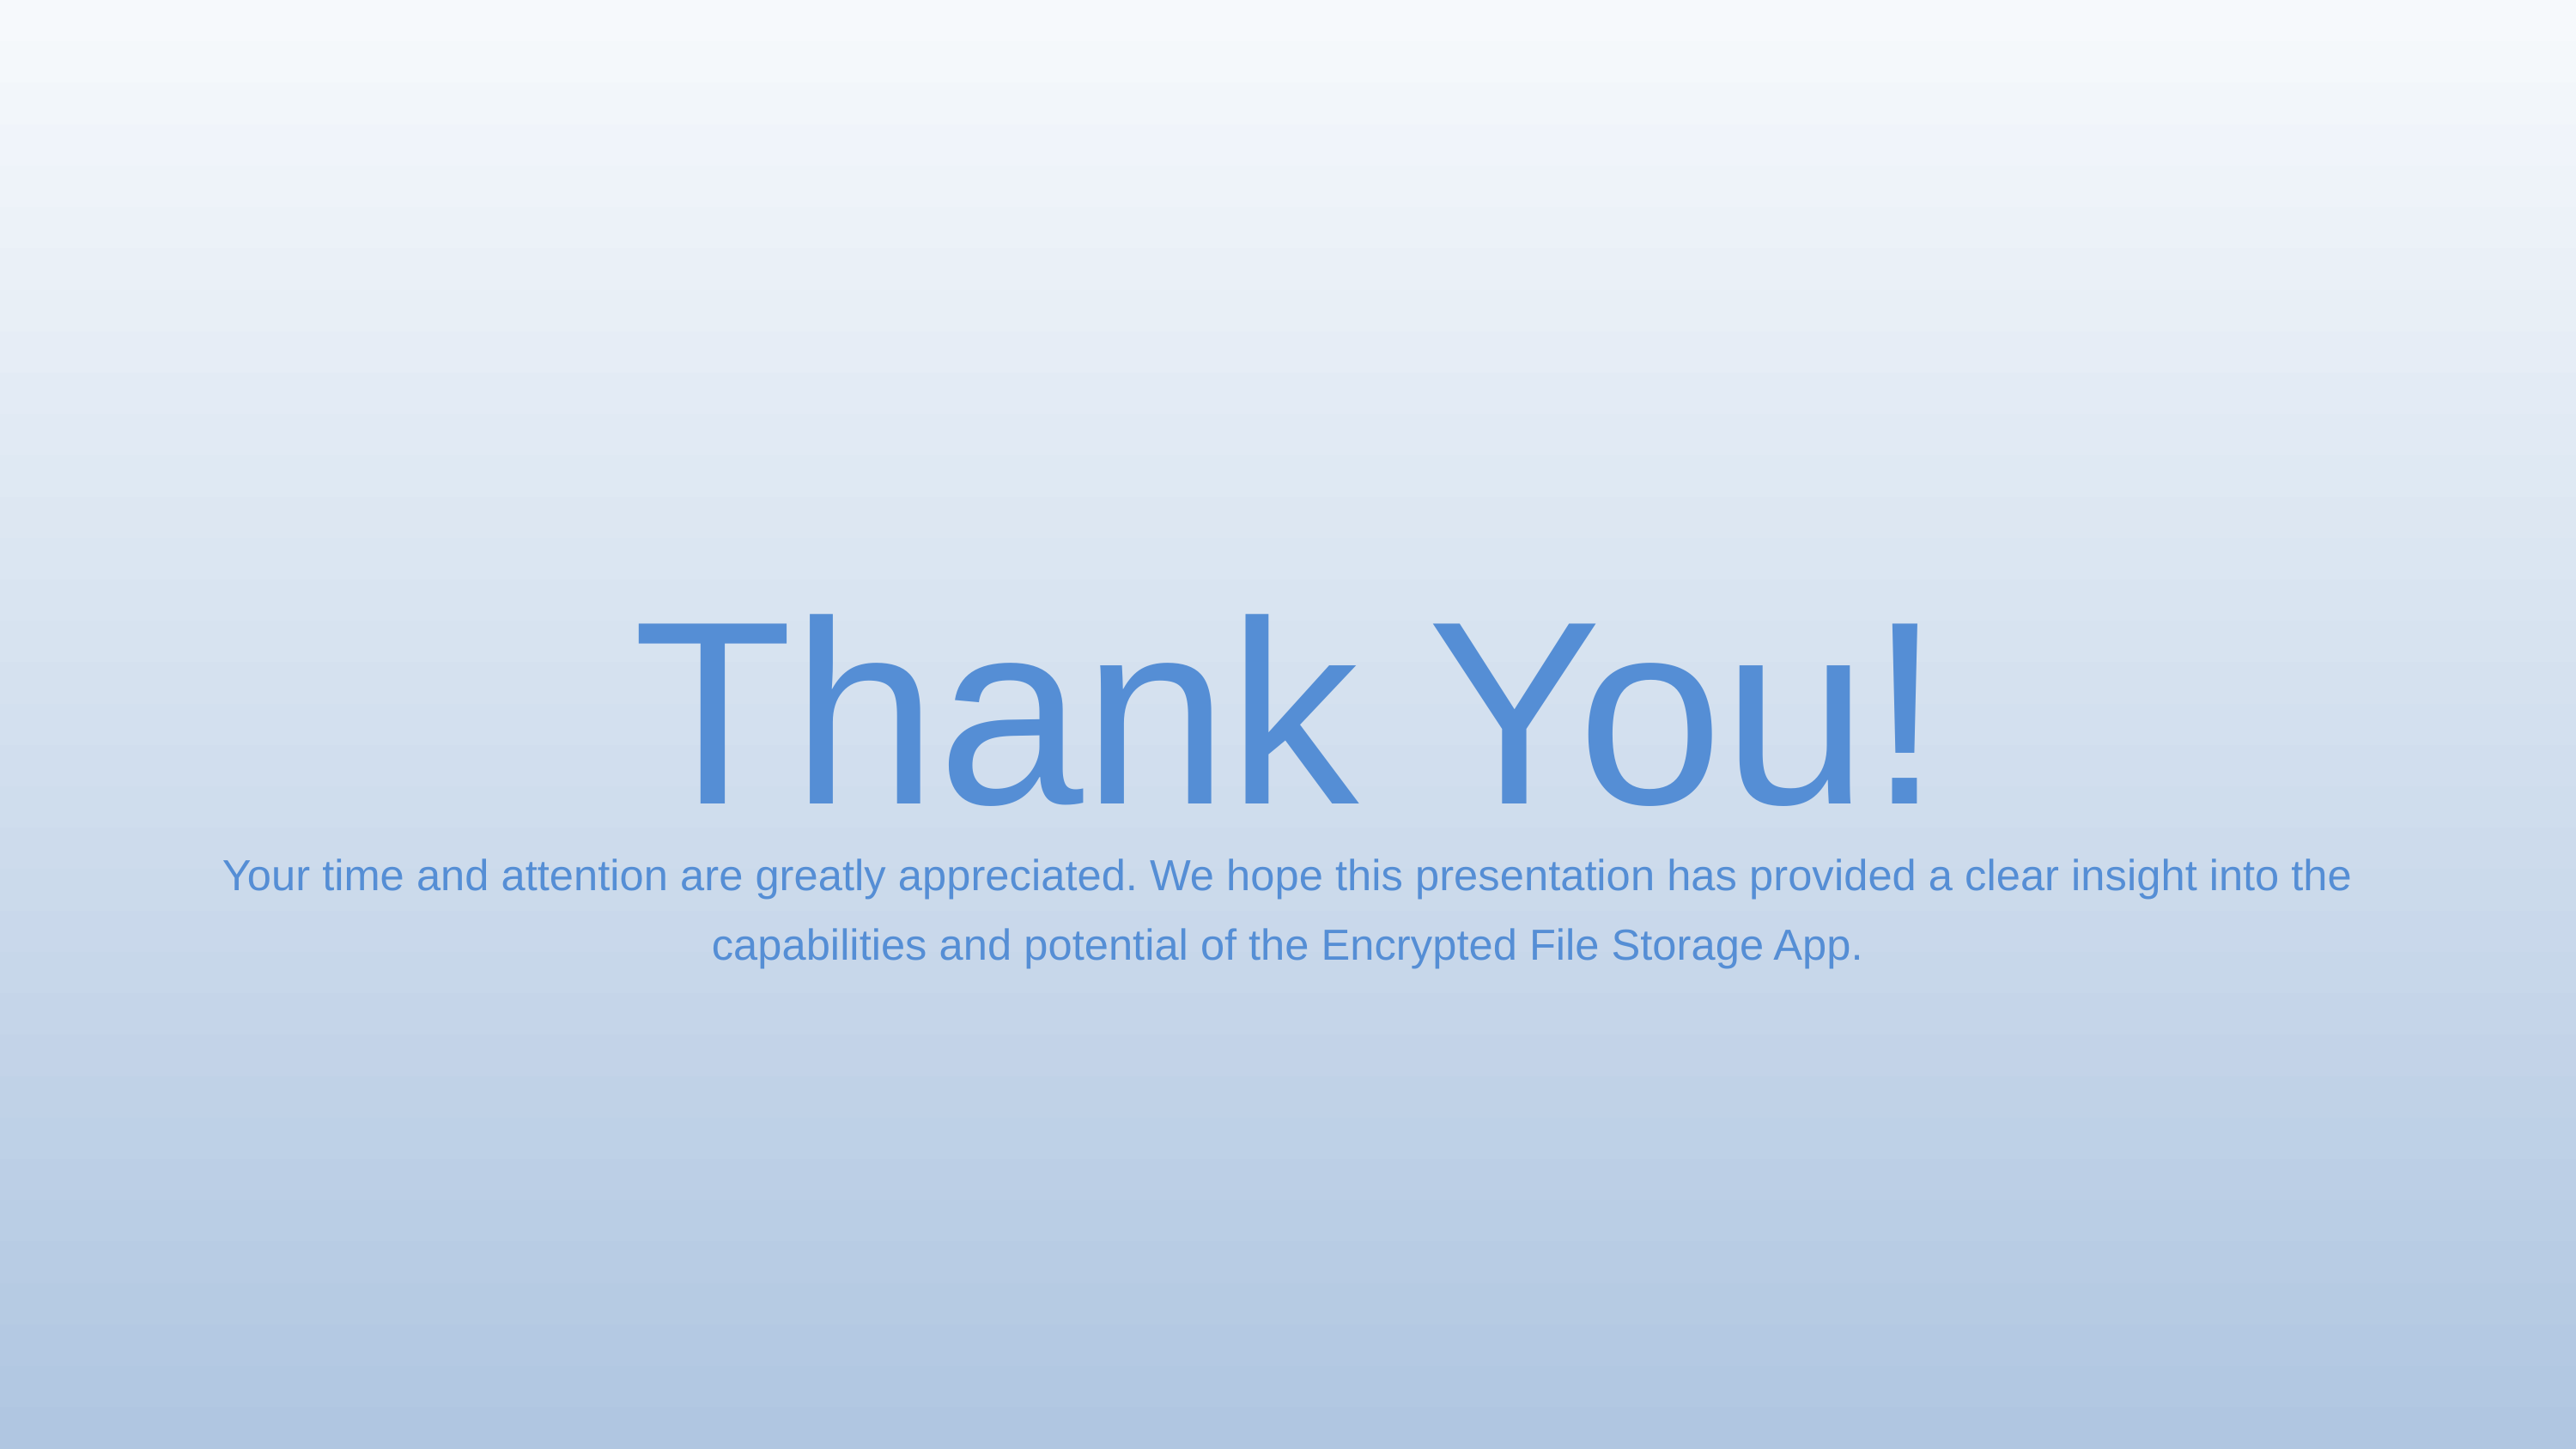

Thank You!
Your time and attention are greatly appreciated. We hope this presentation has provided a clear insight into the capabilities and potential of the Encrypted File Storage App.